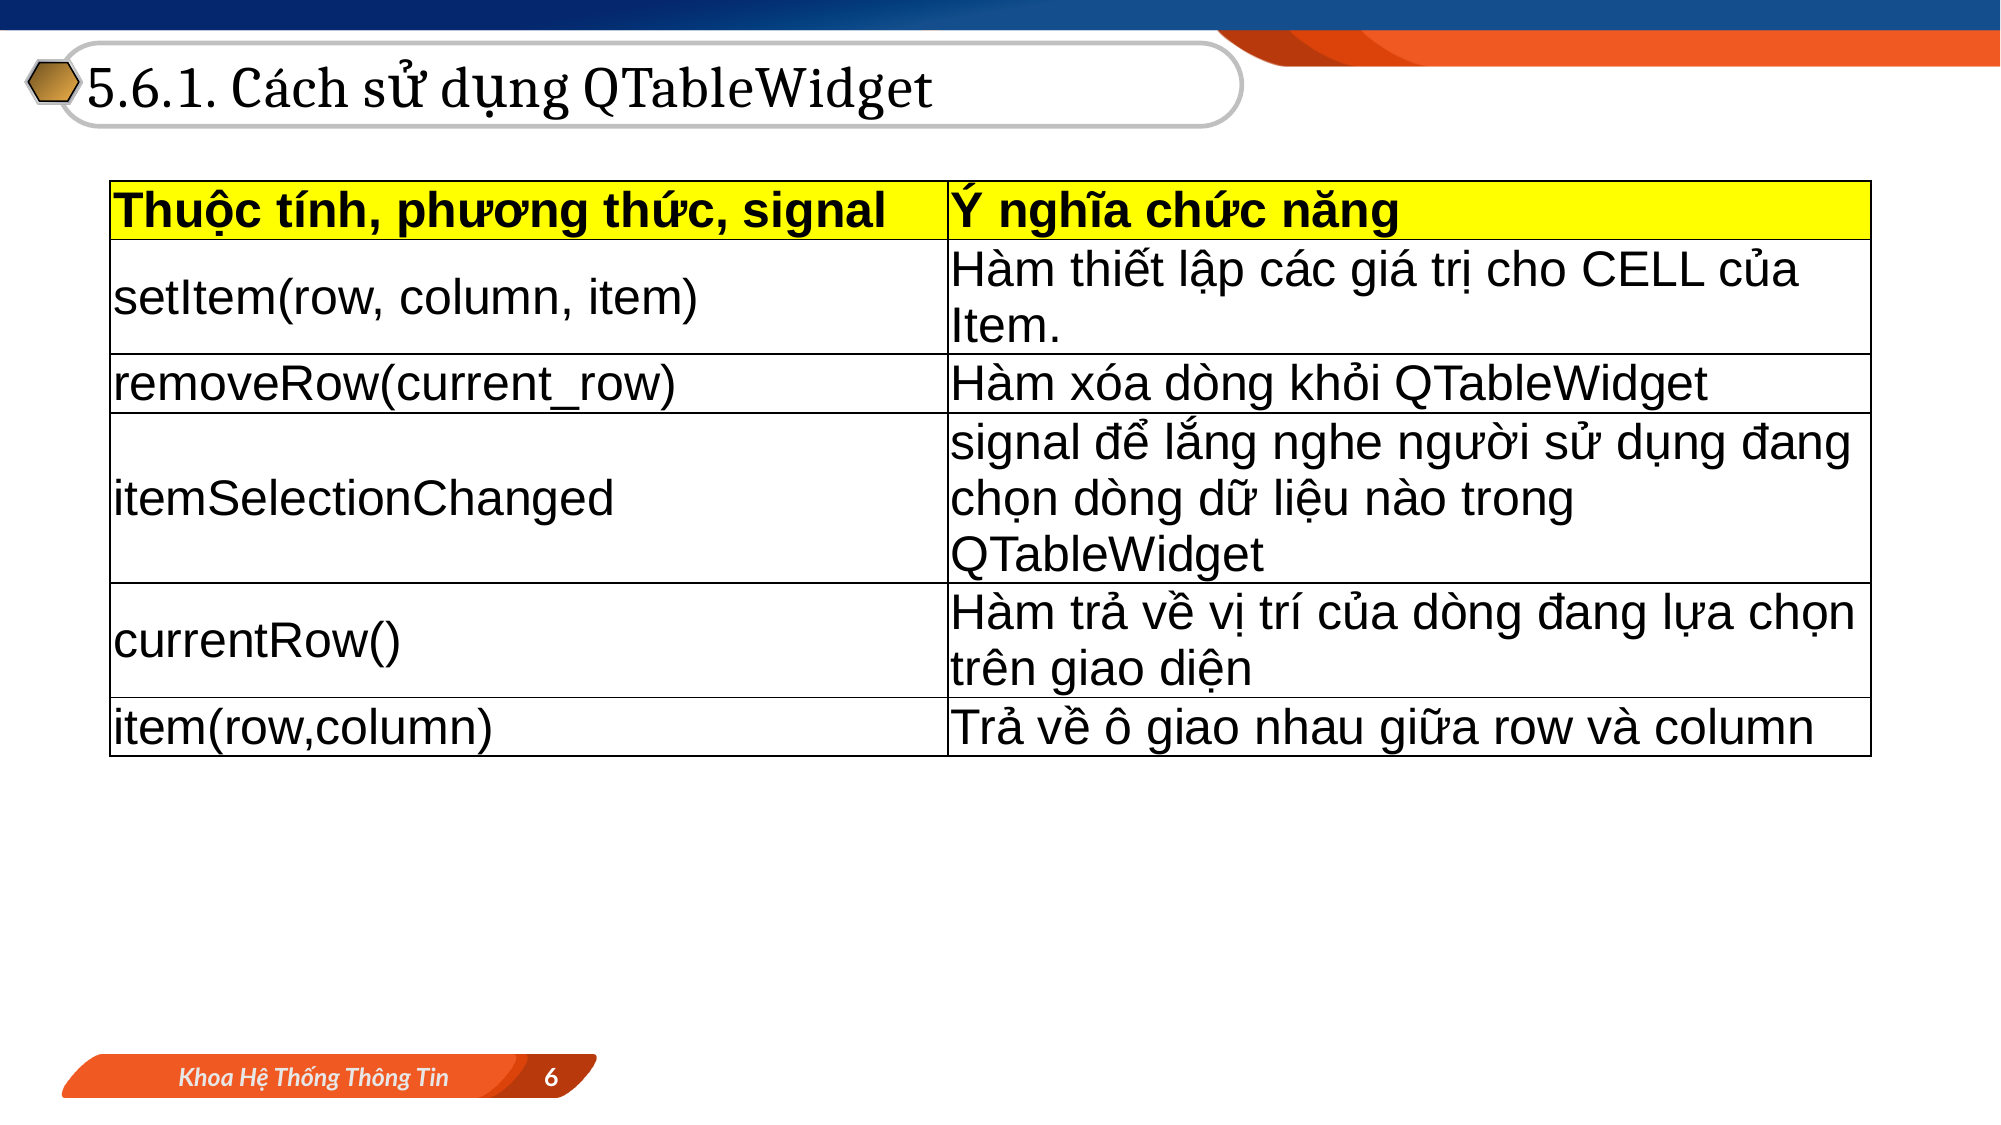

5.6.1. Cách sử dụng QTableWidget

| Thuộc tính, phương thức, signal | Ý nghĩa chức năng |
| --- | --- |
| setItem(row, column, item) | Hàm thiết lập các giá trị cho CELL của Item. |
| removeRow(current\_row) | Hàm xóa dòng khỏi QTableWidget |
| itemSelectionChanged | signal để lắng nghe người sử dụng đang chọn dòng dữ liệu nào trong QTableWidget |
| currentRow() | Hàm trả về vị trí của dòng đang lựa chọn trên giao diện |
| item(row,column) | Trả về ô giao nhau giữa row và column |
6
Khoa Hệ Thống Thông Tin